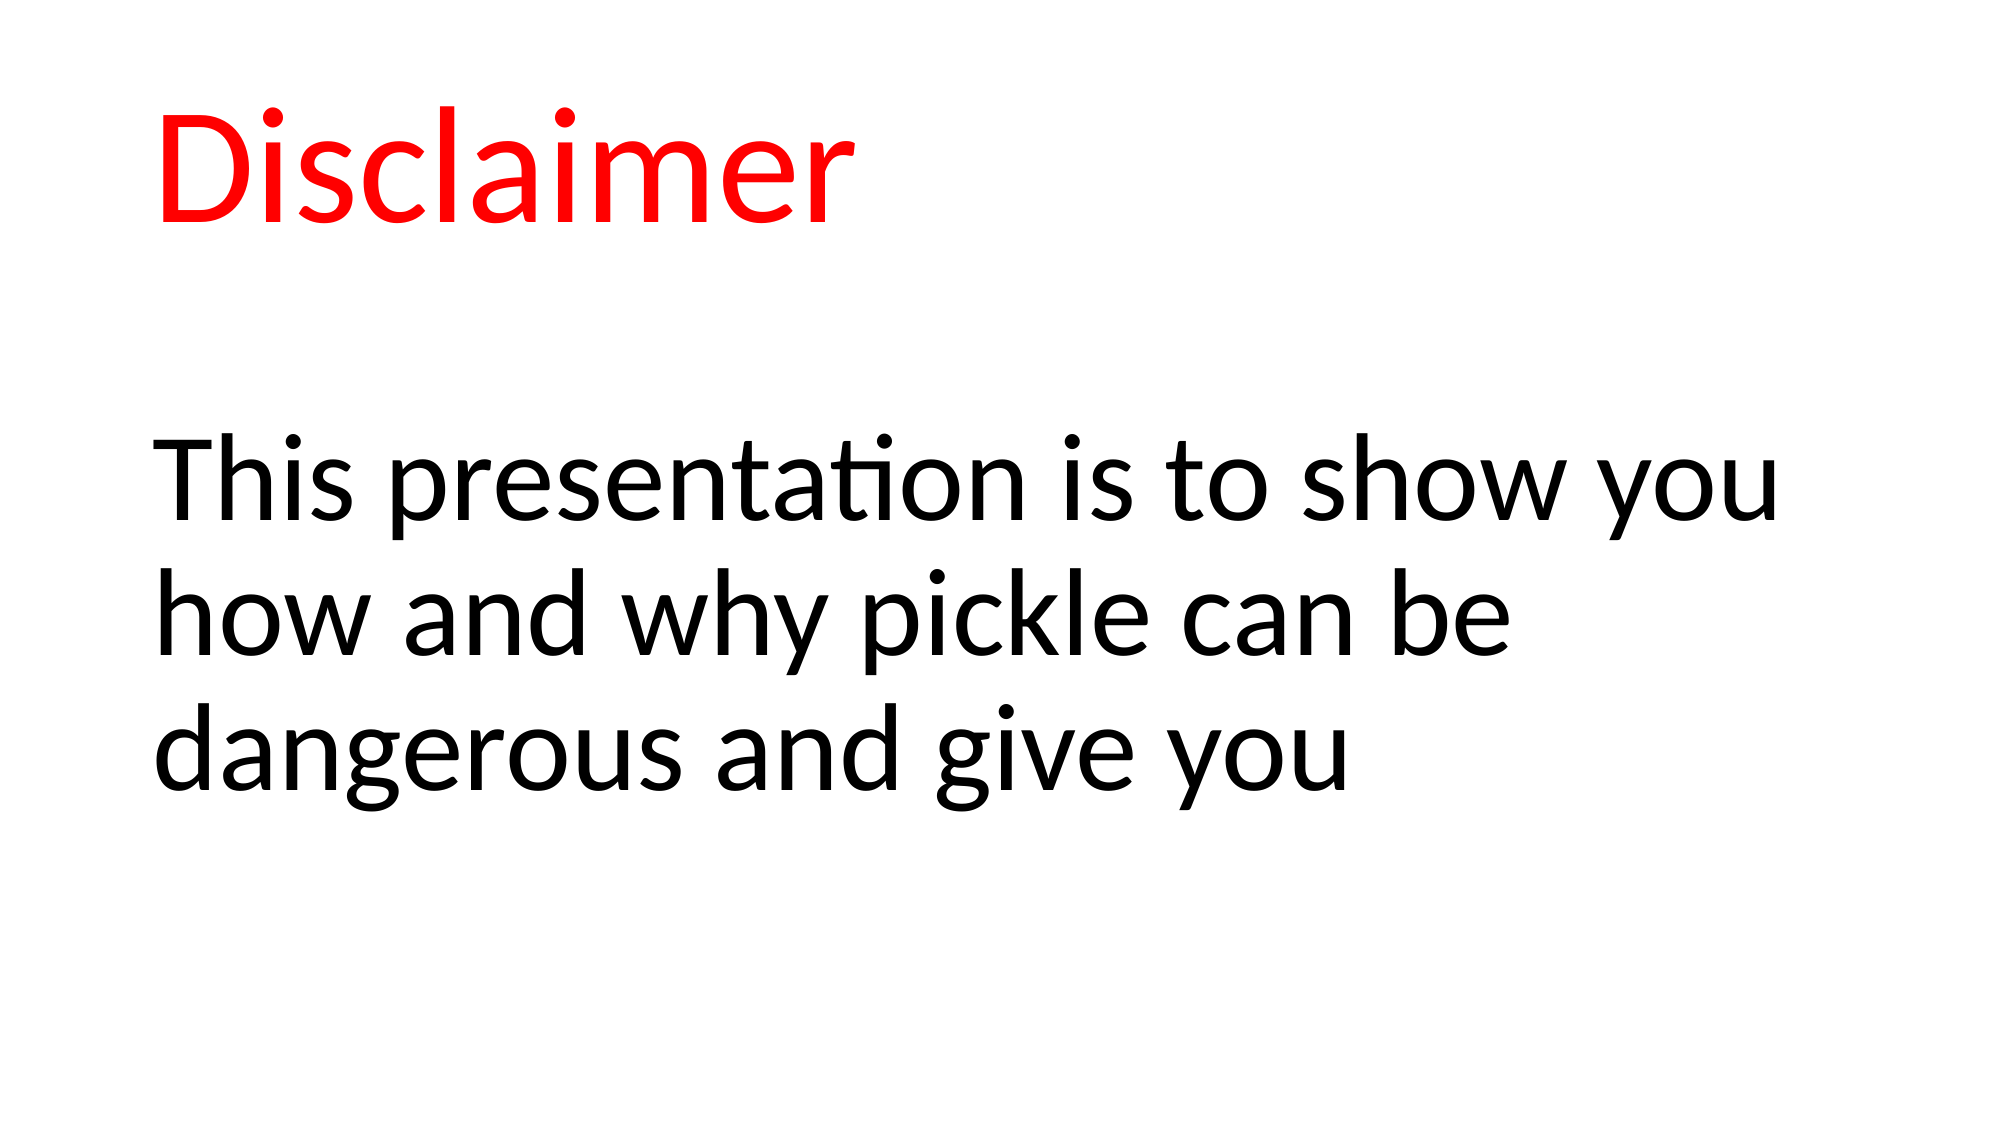

Disclaimer
# This presentation is to show you how and why pickle can be dangerous and give you